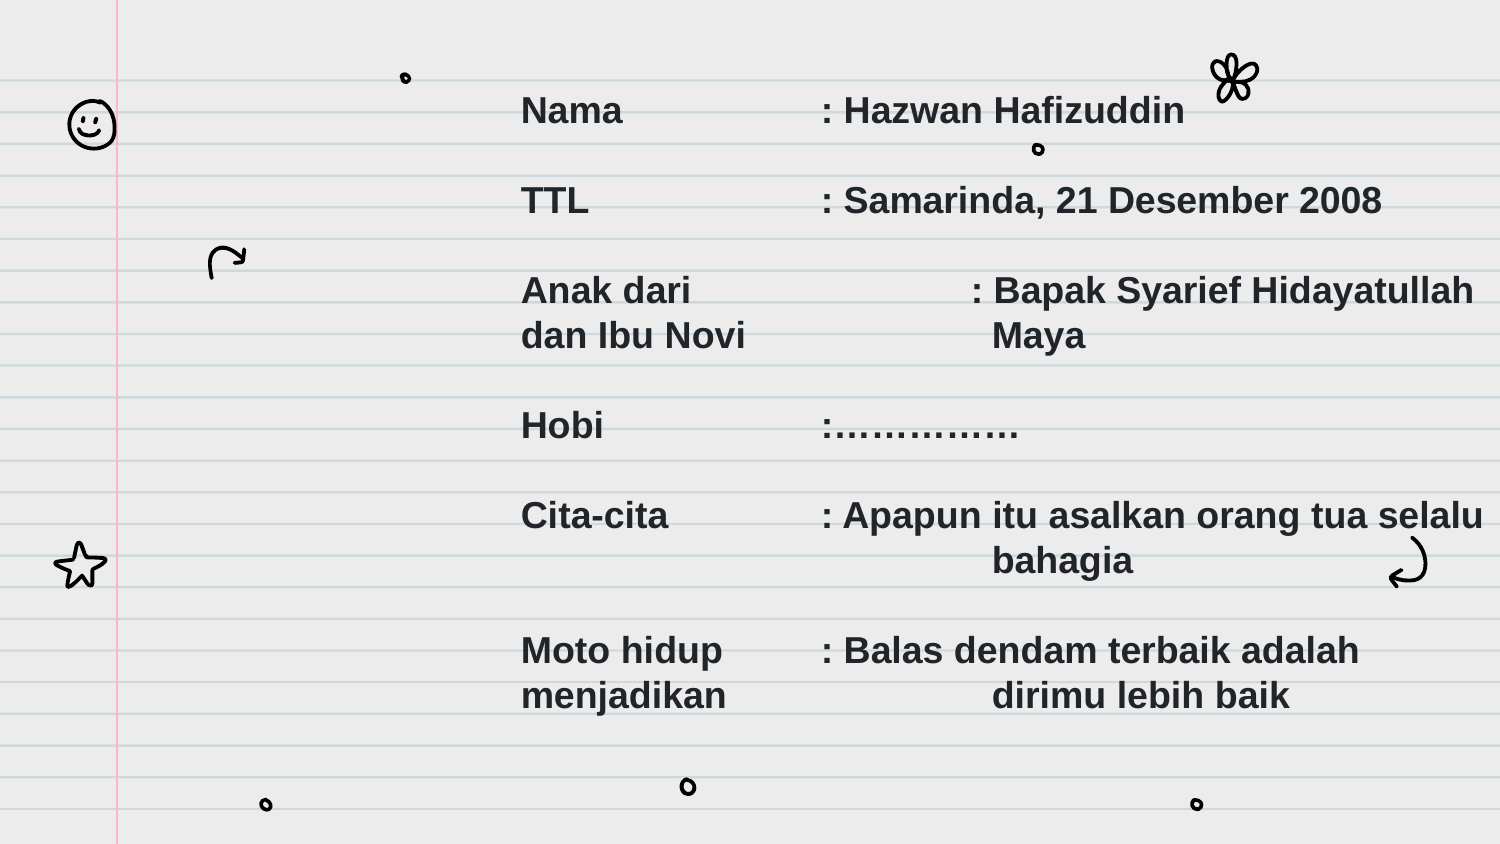

Nama		: Hazwan Hafizuddin
TTL		: Samarinda, 21 Desember 2008

Anak dari		: Bapak Syarief Hidayatullah dan Ibu Novi 		  Maya

Hobi		:……………
Cita-cita		: Apapun itu asalkan orang tua selalu 			  bahagia
Moto hidup	: Balas dendam terbaik adalah menjadikan 		  dirimu lebih baik